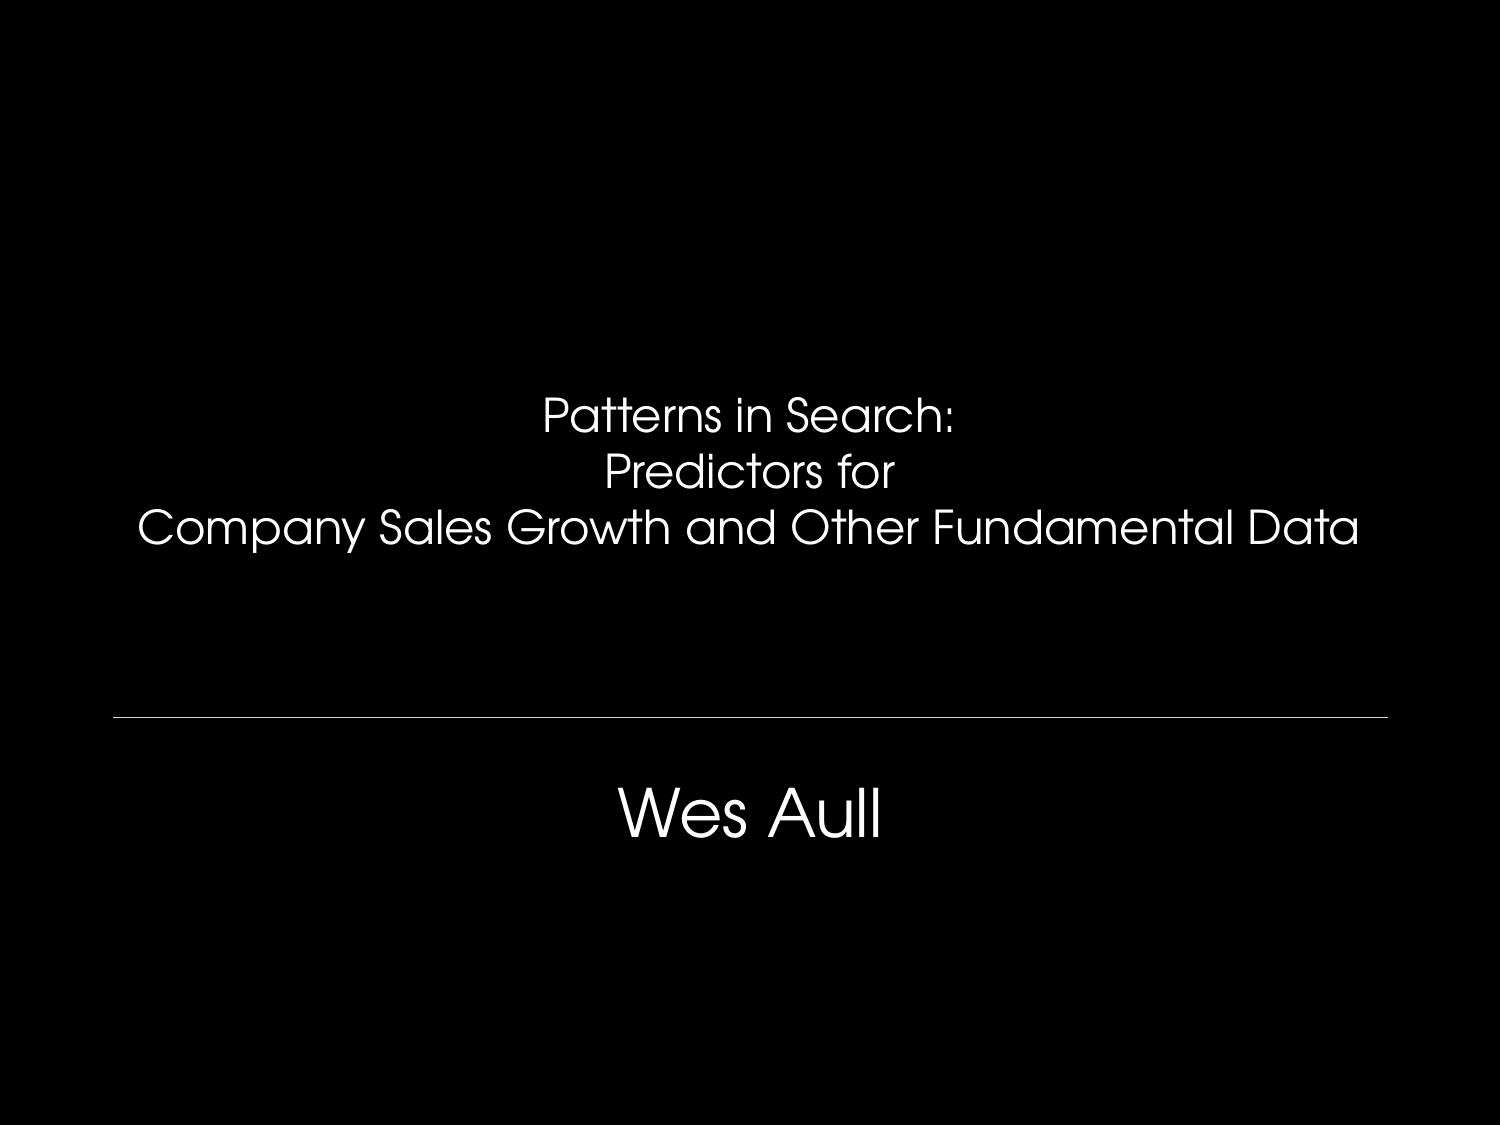

# Patterns in Search: Predictors for Company Sales Growth and Other Fundamental Data
Wes Aull